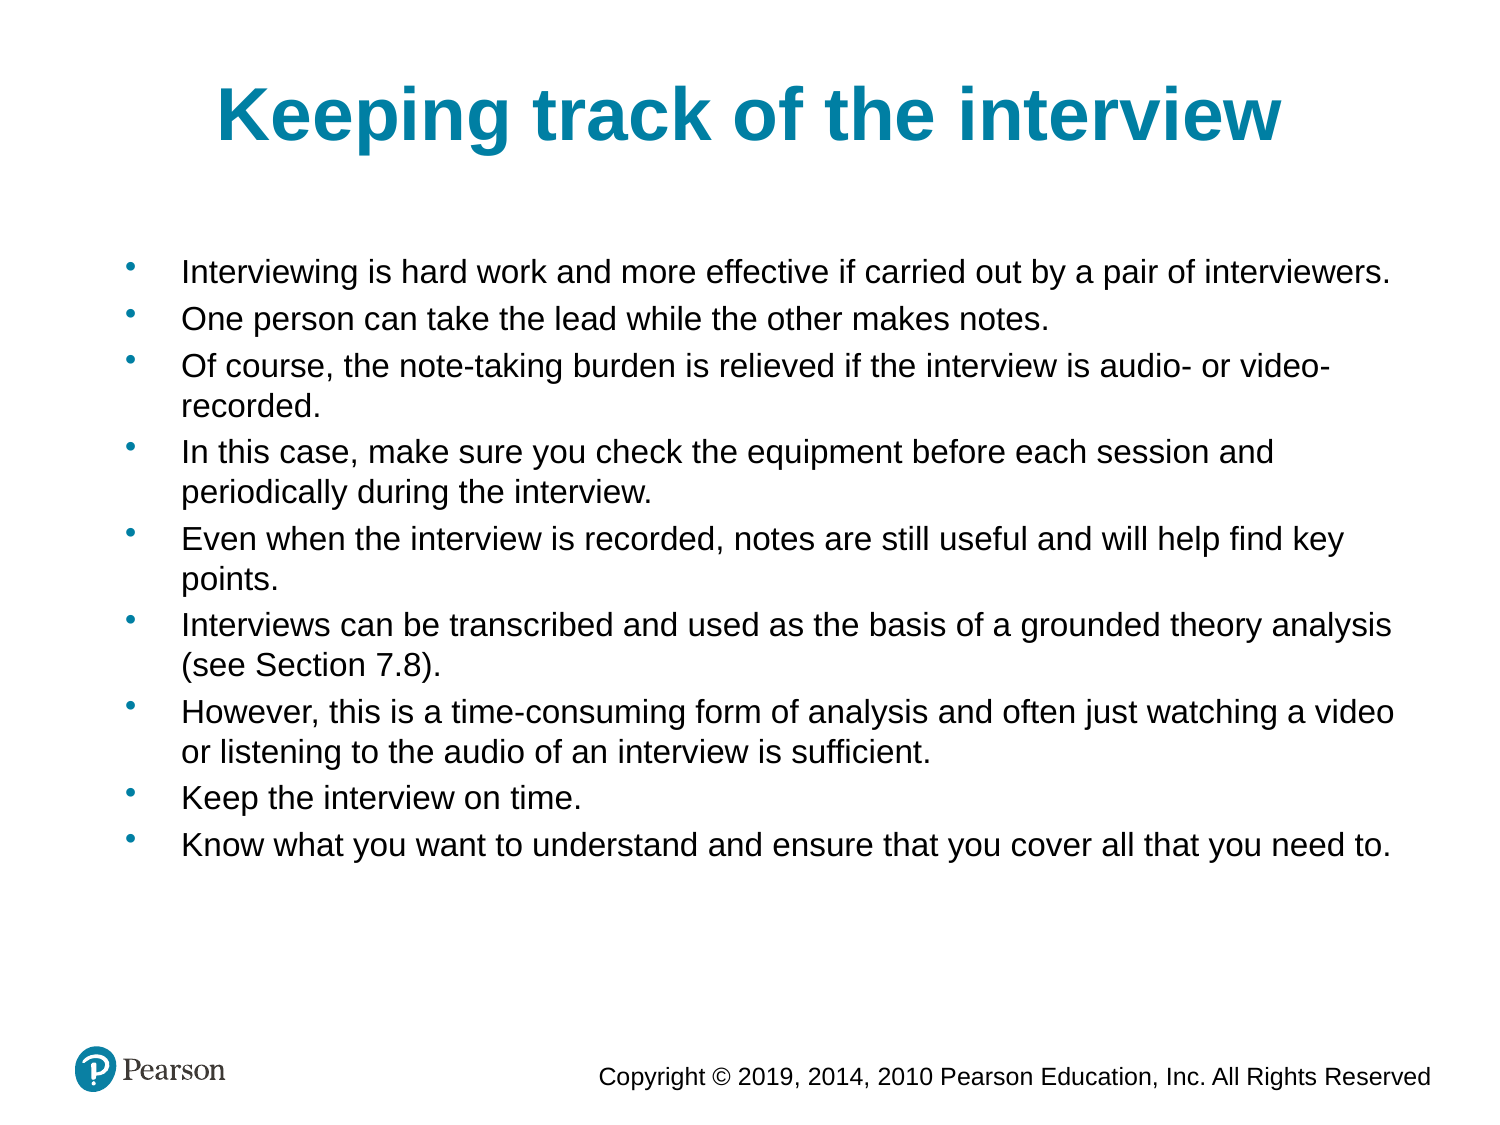

Keeping track of the interview
Interviewing is hard work and more effective if carried out by a pair of interviewers.
One person can take the lead while the other makes notes.
Of course, the note-taking burden is relieved if the interview is audio- or video-recorded.
In this case, make sure you check the equipment before each session and periodically during the interview.
Even when the interview is recorded, notes are still useful and will help find key points.
Interviews can be transcribed and used as the basis of a grounded theory analysis (see Section 7.8).
However, this is a time-consuming form of analysis and often just watching a video or listening to the audio of an interview is sufficient.
Keep the interview on time.
Know what you want to understand and ensure that you cover all that you need to.